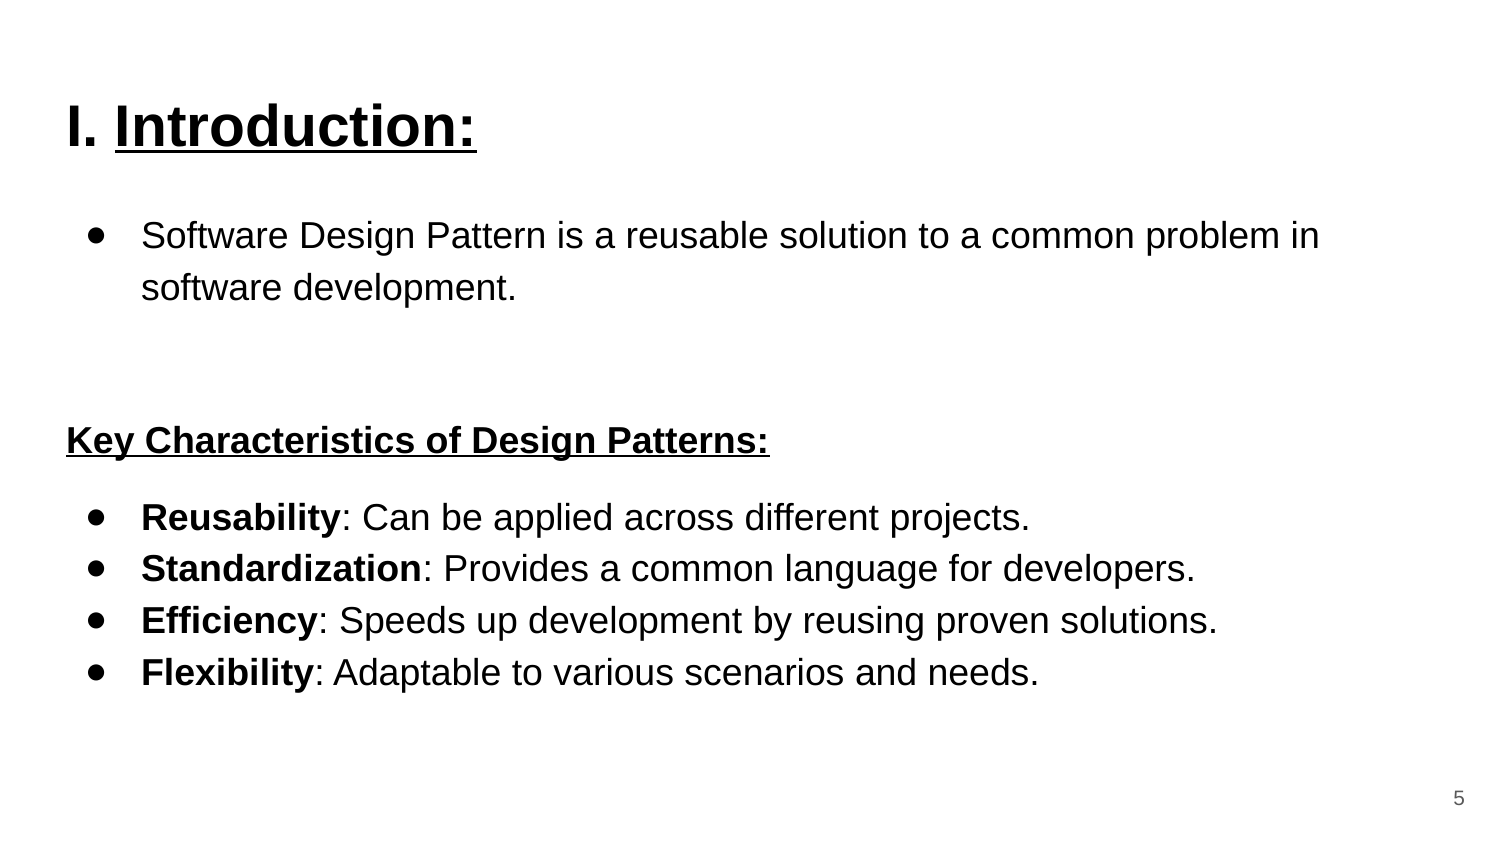

# I. Introduction:
Software Design Pattern is a reusable solution to a common problem in software development.

Key Characteristics of Design Patterns:
Reusability: Can be applied across different projects.
Standardization: Provides a common language for developers.
Efficiency: Speeds up development by reusing proven solutions.
Flexibility: Adaptable to various scenarios and needs.

5